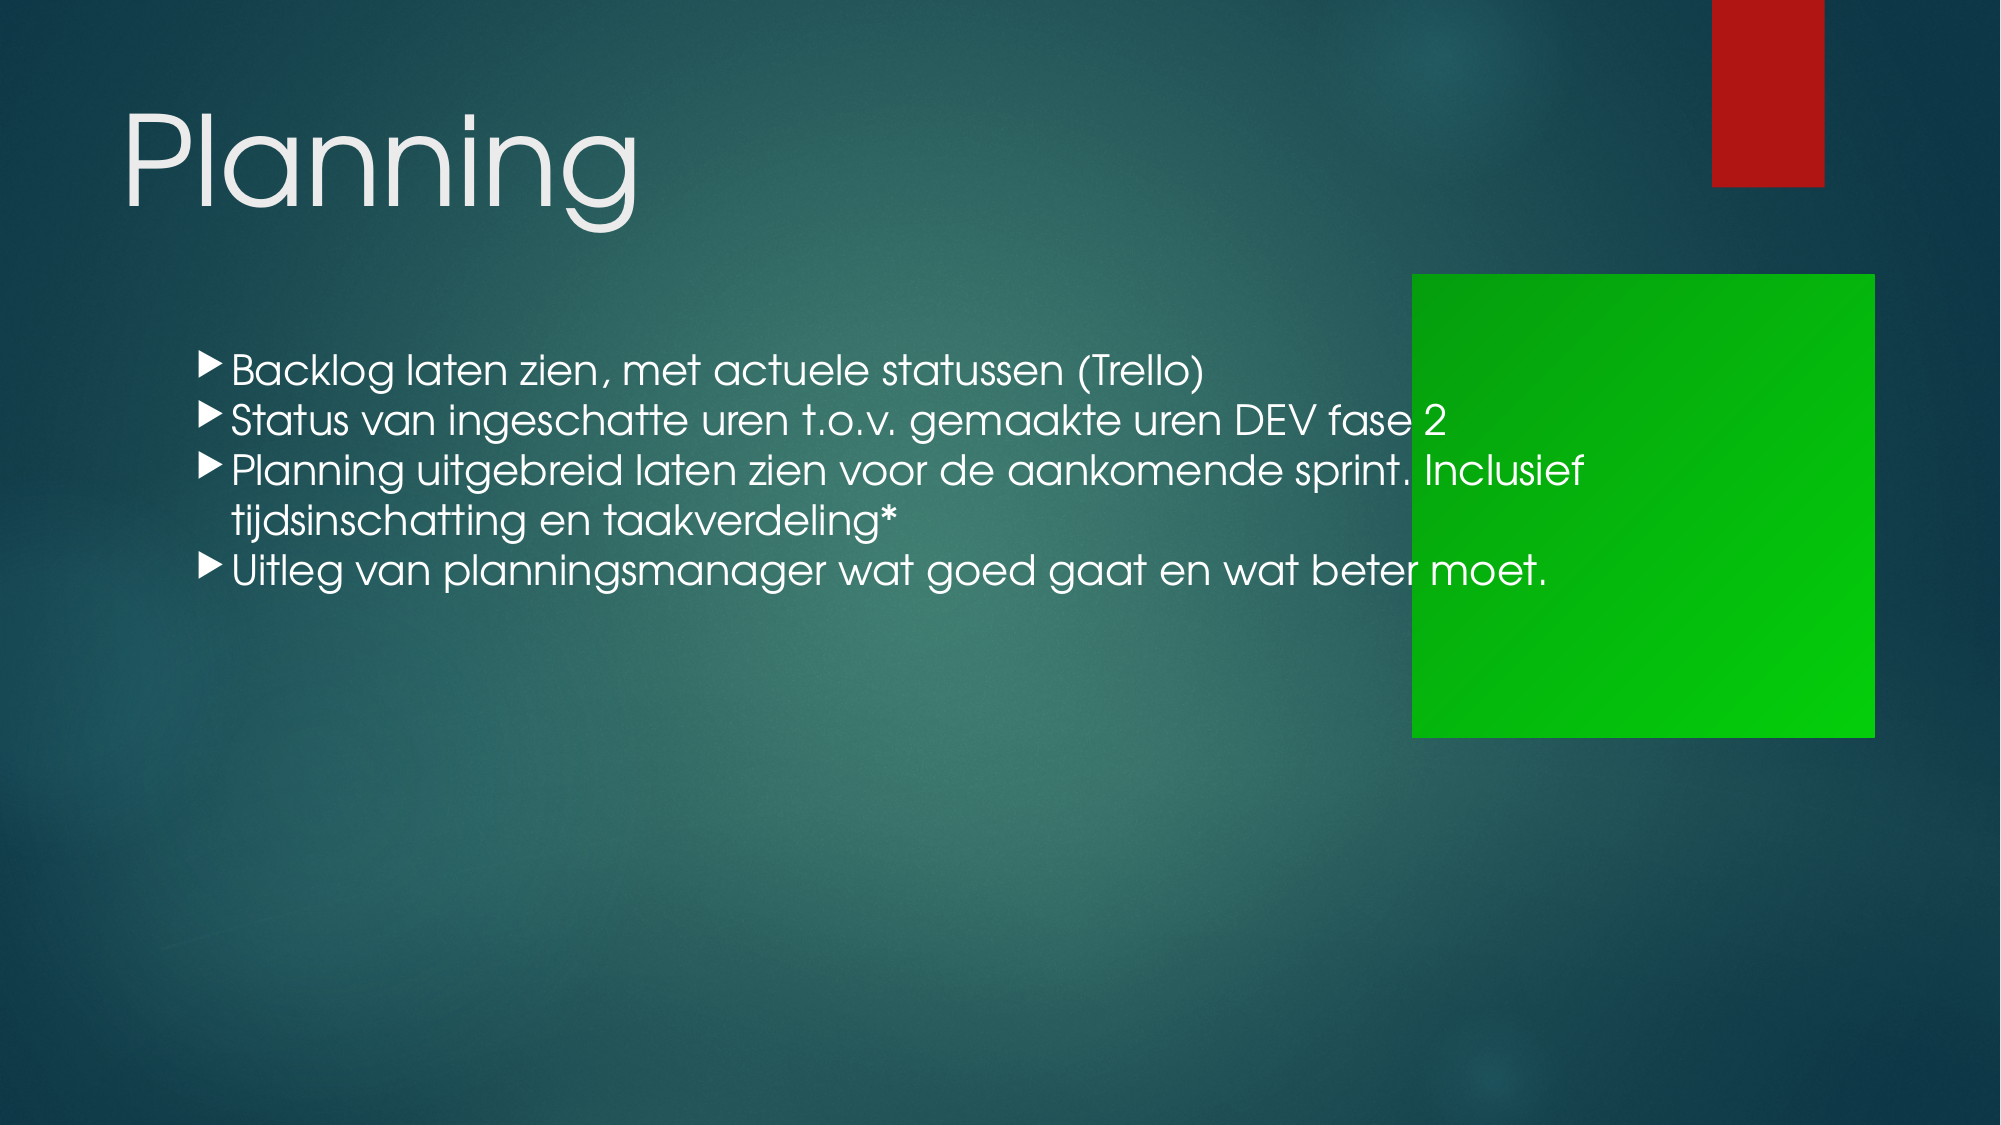

Planning
Backlog laten zien, met actuele statussen (Trello)
Status van ingeschatte uren t.o.v. gemaakte uren DEV fase 2
Planning uitgebreid laten zien voor de aankomende sprint. Inclusief tijdsinschatting en taakverdeling*
Uitleg van planningsmanager wat goed gaat en wat beter moet.